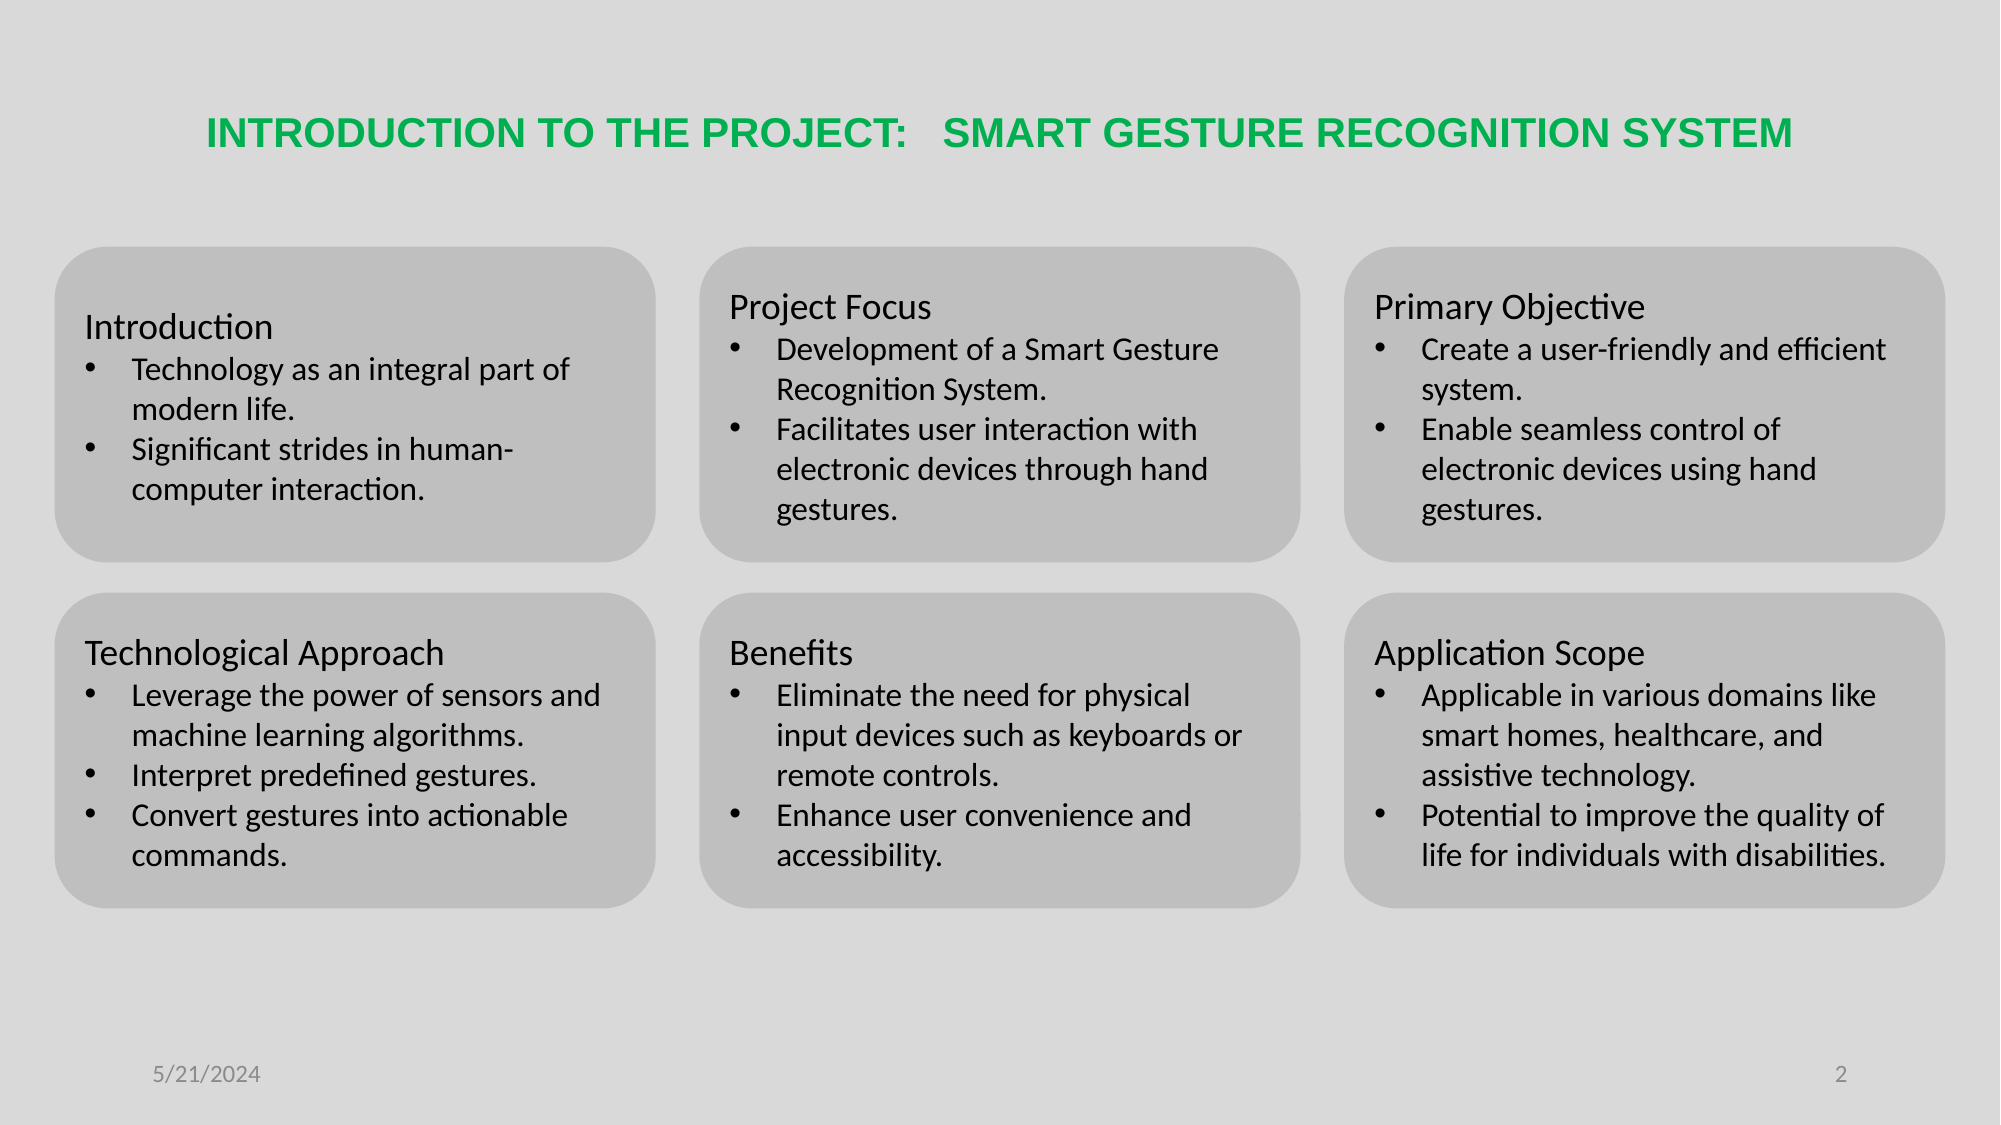

INTRODUCTION TO THE PROJECT:   SMART GESTURE RECOGNITION SYSTEM
Introduction
Technology as an integral part of modern life.
Significant strides in human-computer interaction.
Project Focus
Development of a Smart Gesture Recognition System.
Facilitates user interaction with electronic devices through hand gestures.
Primary Objective
Create a user-friendly and efficient system.
Enable seamless control of electronic devices using hand gestures.
Technological Approach
Leverage the power of sensors and machine learning algorithms.
Interpret predefined gestures.
Convert gestures into actionable commands.
Benefits
Eliminate the need for physical input devices such as keyboards or remote controls.
Enhance user convenience and accessibility.
Application Scope
Applicable in various domains like smart homes, healthcare, and assistive technology.
Potential to improve the quality of life for individuals with disabilities.
5/21/2024
2